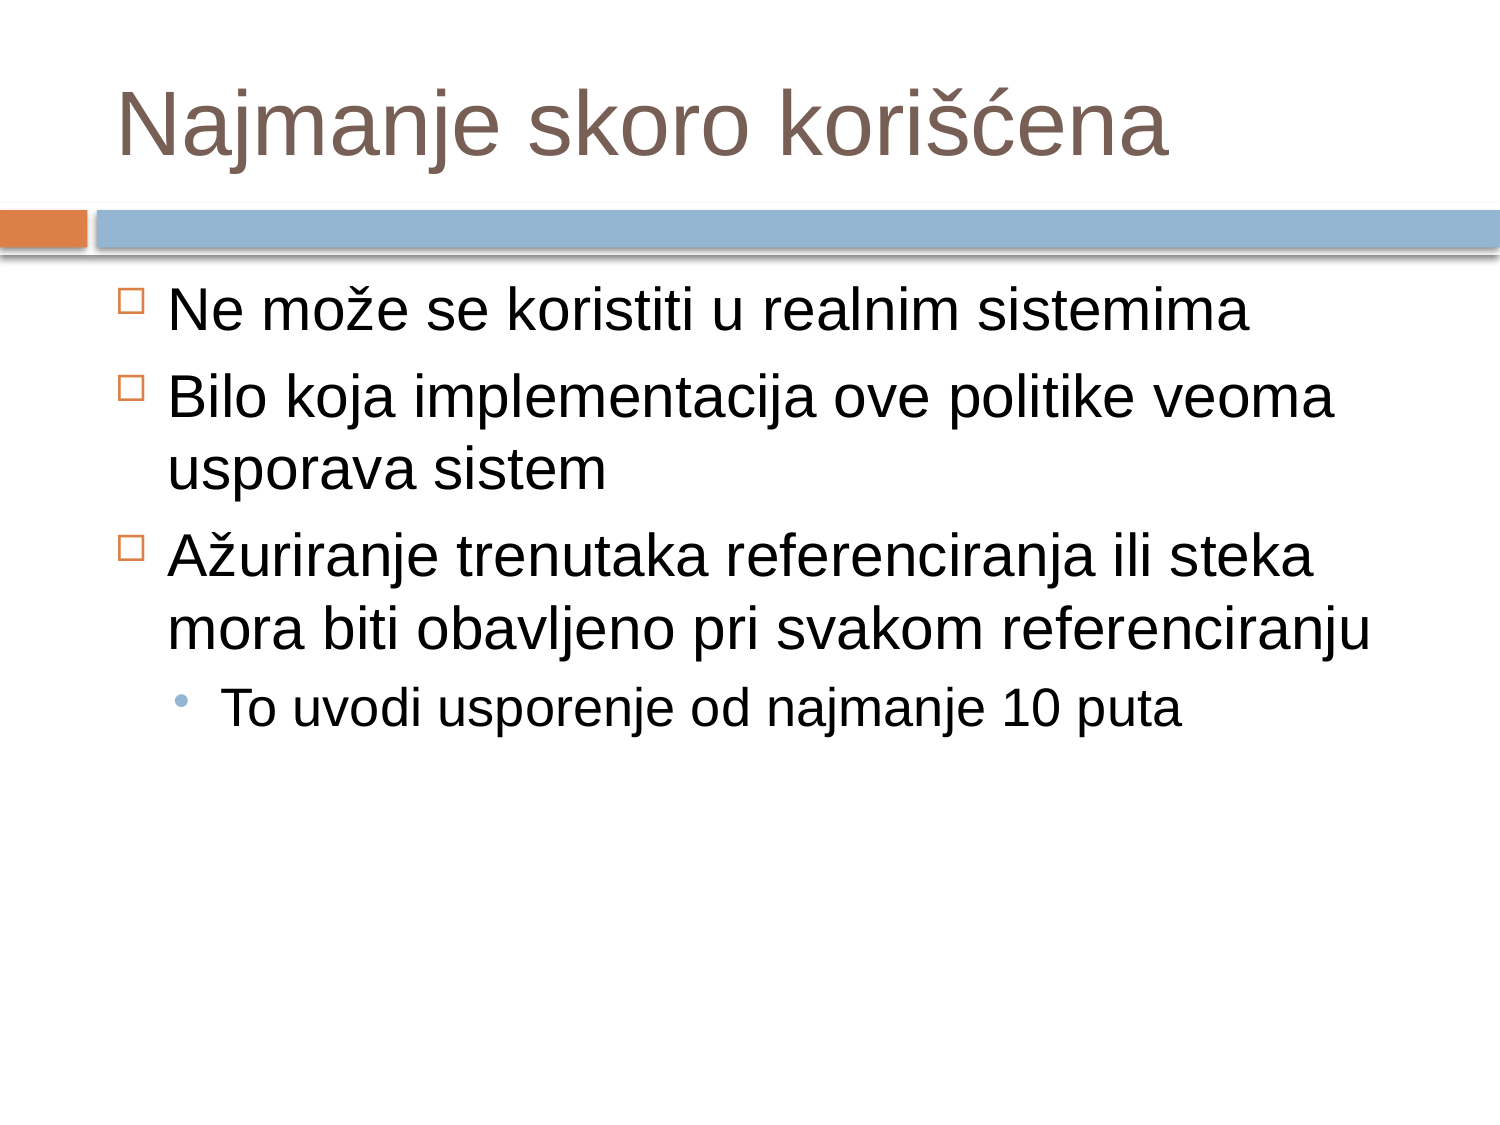

# Najmanje skoro korišćena
Ne može se koristiti u realnim sistemima
Bilo koja implementacija ove politike veoma usporava sistem
Ažuriranje trenutaka referenciranja ili steka mora biti obavljeno pri svakom referenciranju
To uvodi usporenje od najmanje 10 puta